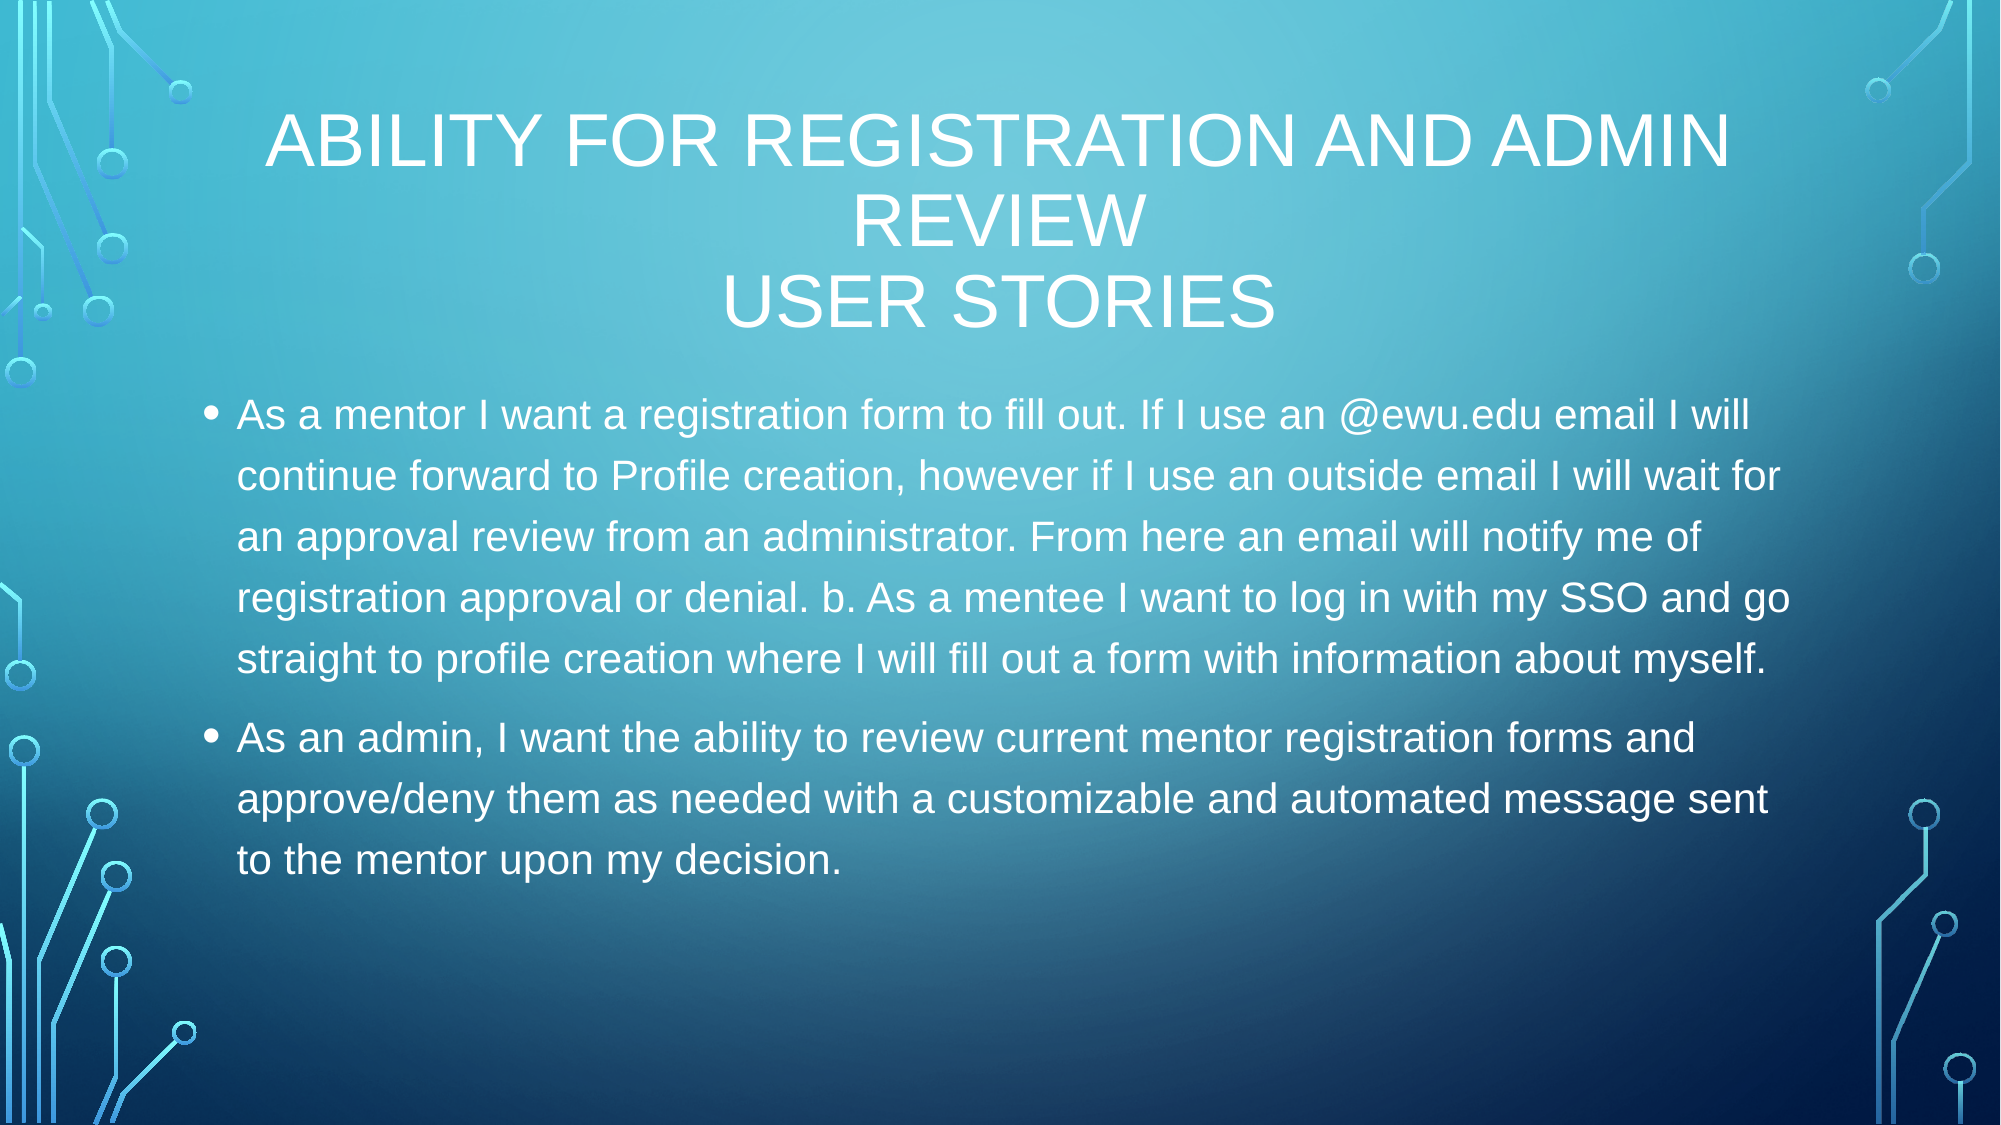

# Ability for registration and admin review User stories
As a mentor I want a registration form to fill out. If I use an @ewu.edu email I will continue forward to Profile creation, however if I use an outside email I will wait for an approval review from an administrator. From here an email will notify me of registration approval or denial. b. As a mentee I want to log in with my SSO and go straight to profile creation where I will fill out a form with information about myself.
As an admin, I want the ability to review current mentor registration forms and approve/deny them as needed with a customizable and automated message sent to the mentor upon my decision.